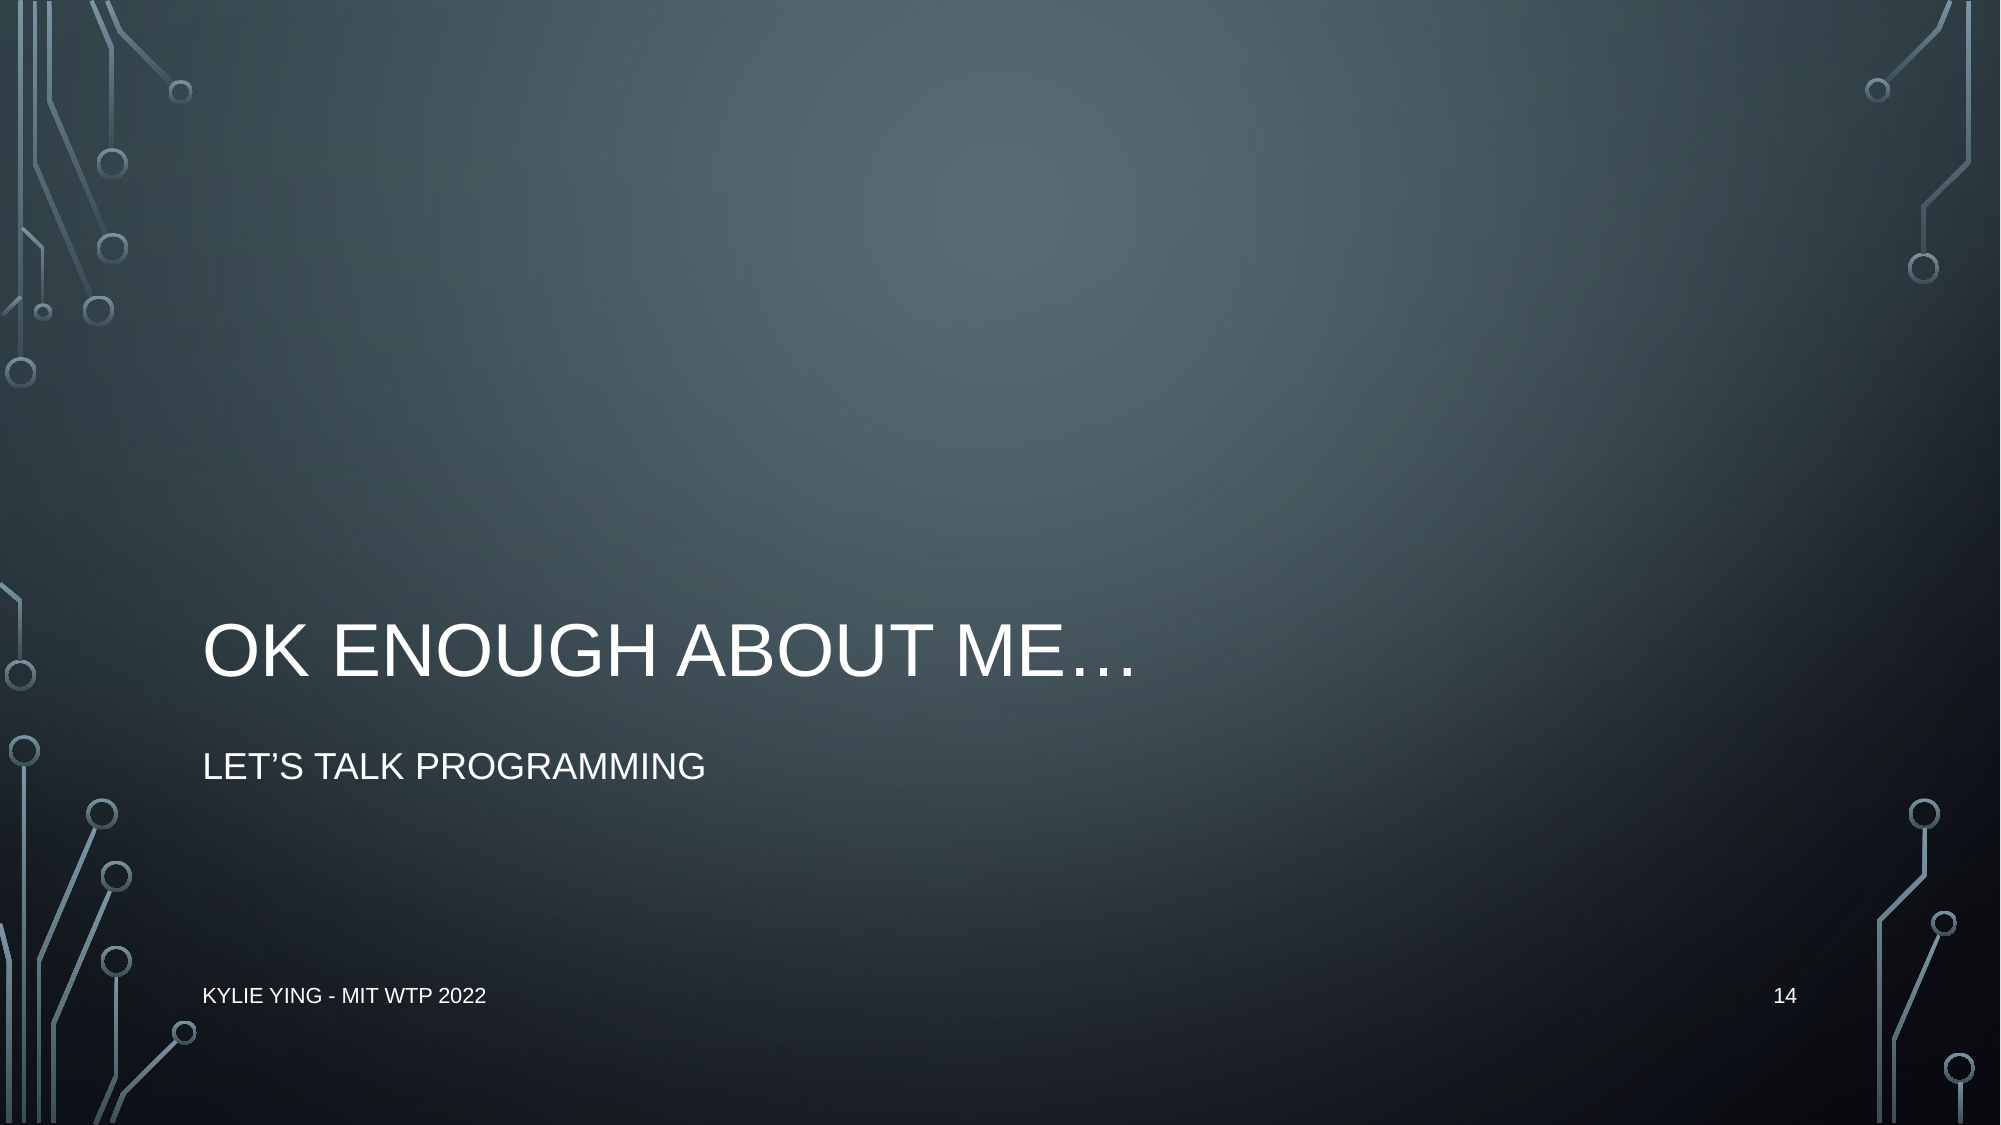

# Ok enough about me…
Let’s talk programming
14
Kylie Ying - MIT WTP 2022